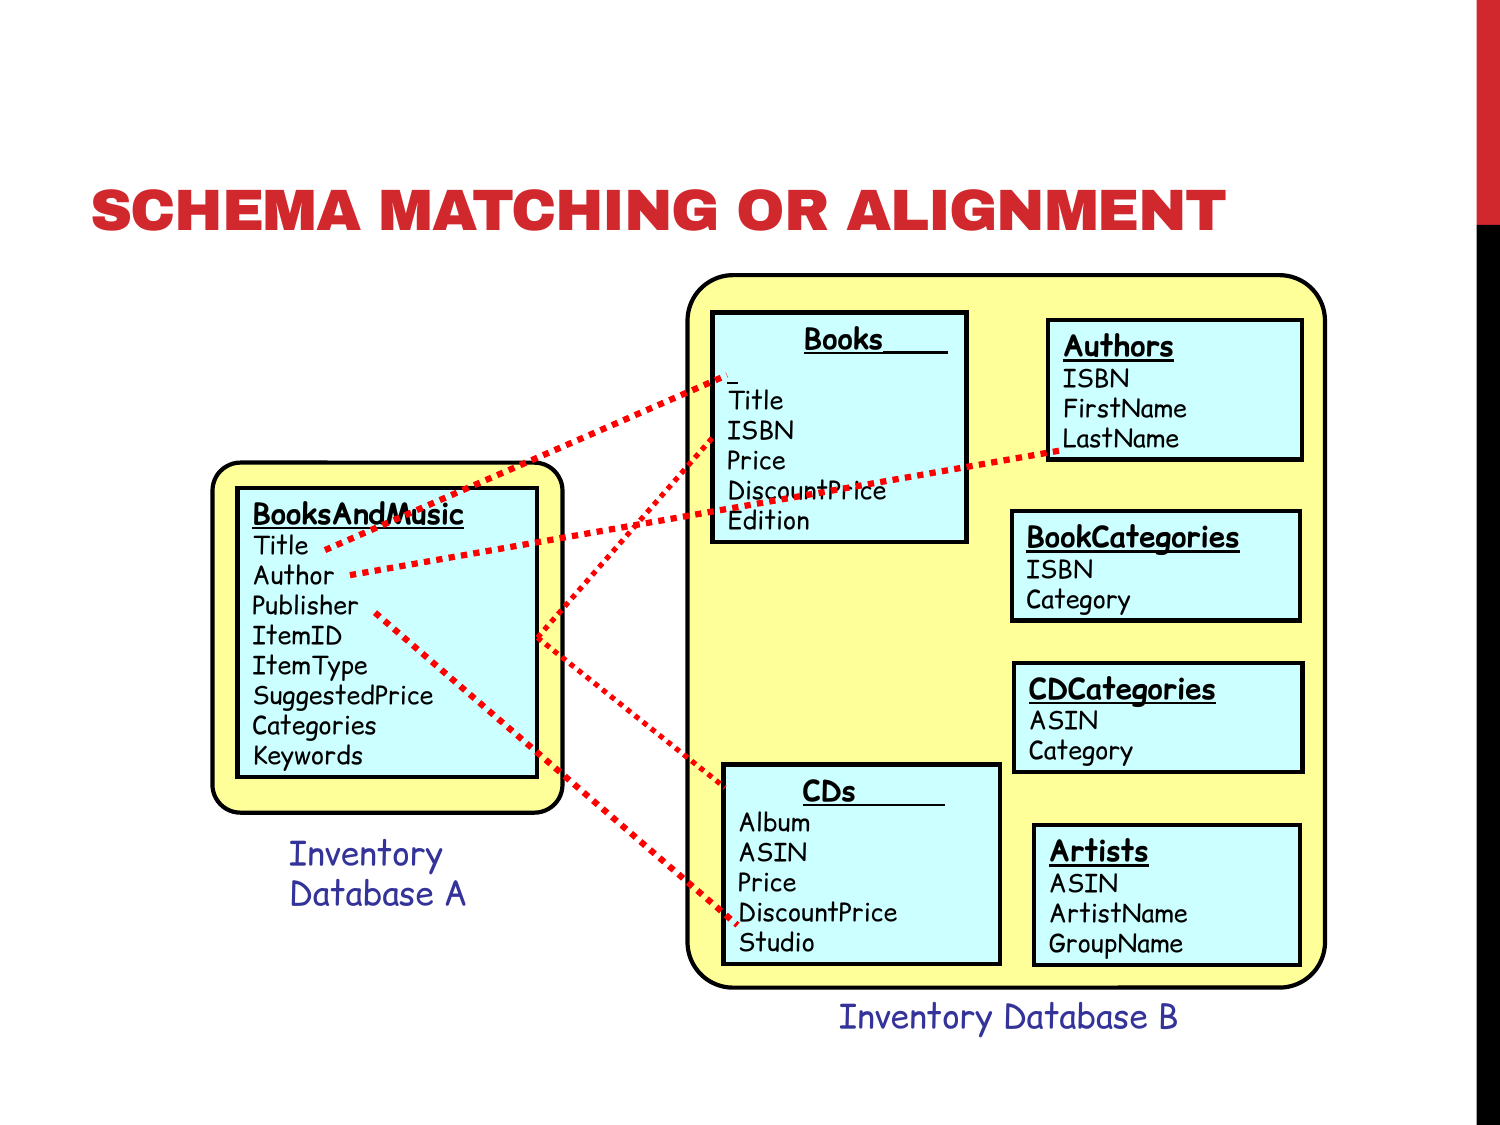

# Schema Matching or Alignment

      Books
Title
ISBN
Price
DiscountPrice
Edition
Authors
ISBN
FirstName
LastName

BooksAndMusic
Title
Author
Publisher
ItemID
ItemType
SuggestedPrice
Categories
Keywords
BookCategories
ISBN
Category
CDCategories
ASIN
Category
      CDs
Album
ASIN
Price
DiscountPrice
Studio
Inventory
Database A
Artists
ASIN
ArtistName
GroupName
Inventory Database B